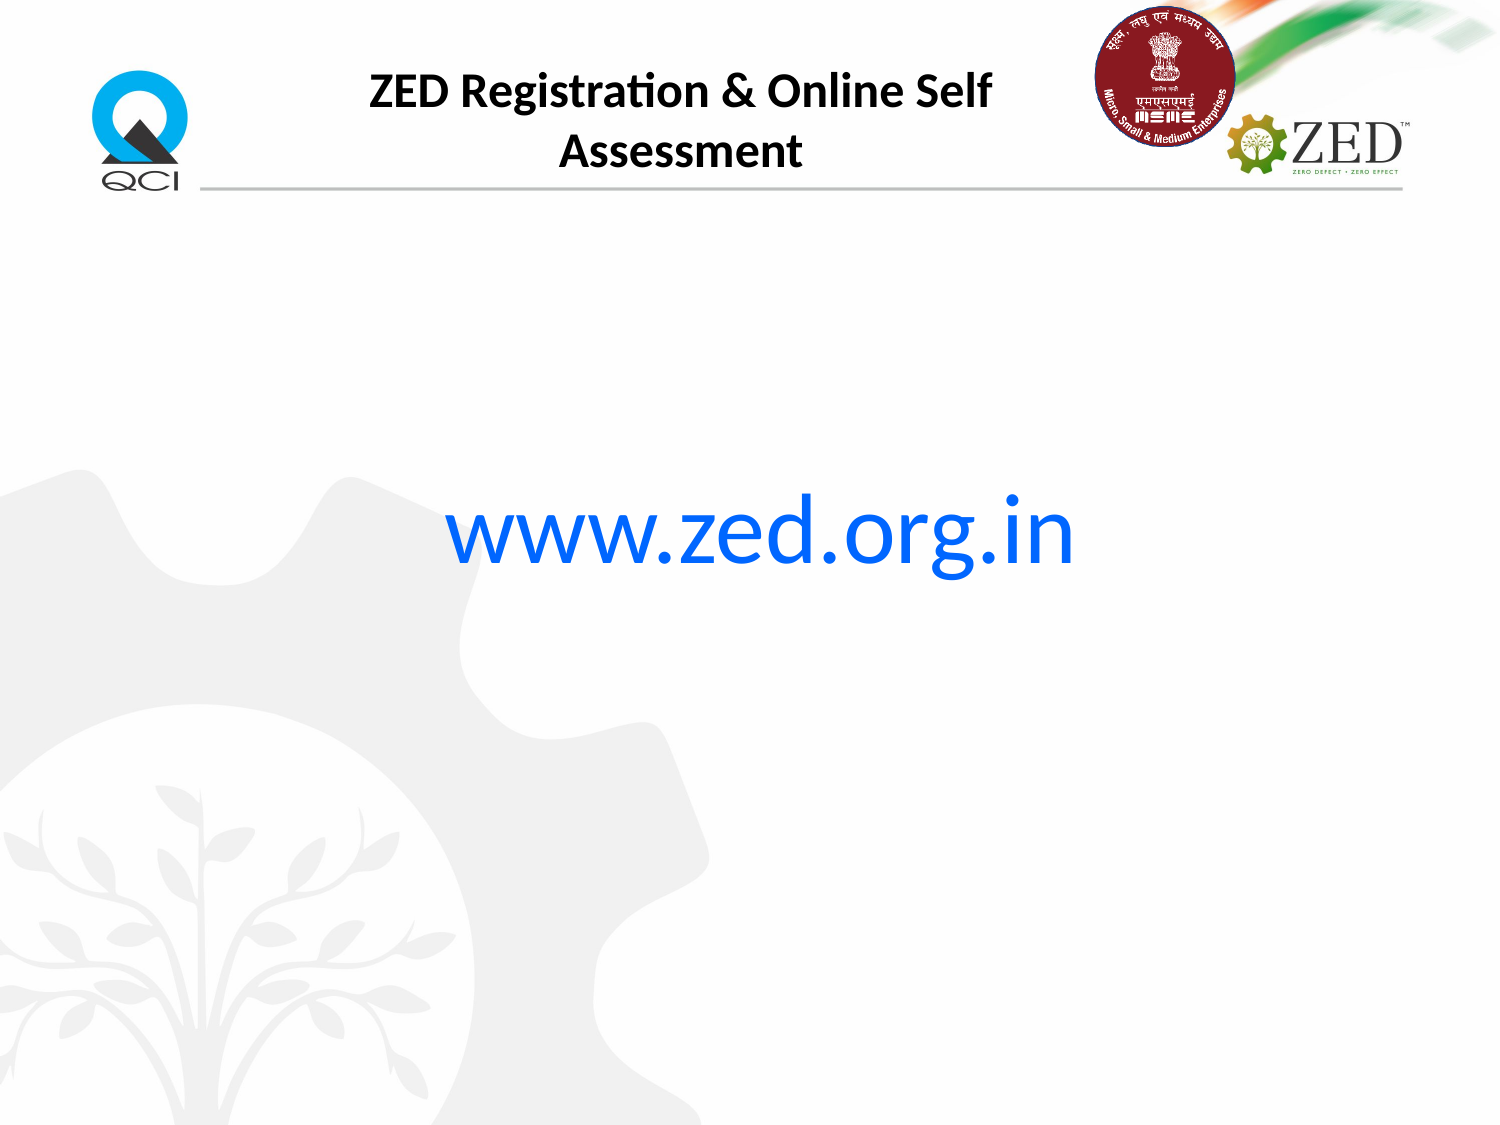

ZED Registration & Online Self Assessment
# www.zed.org.in